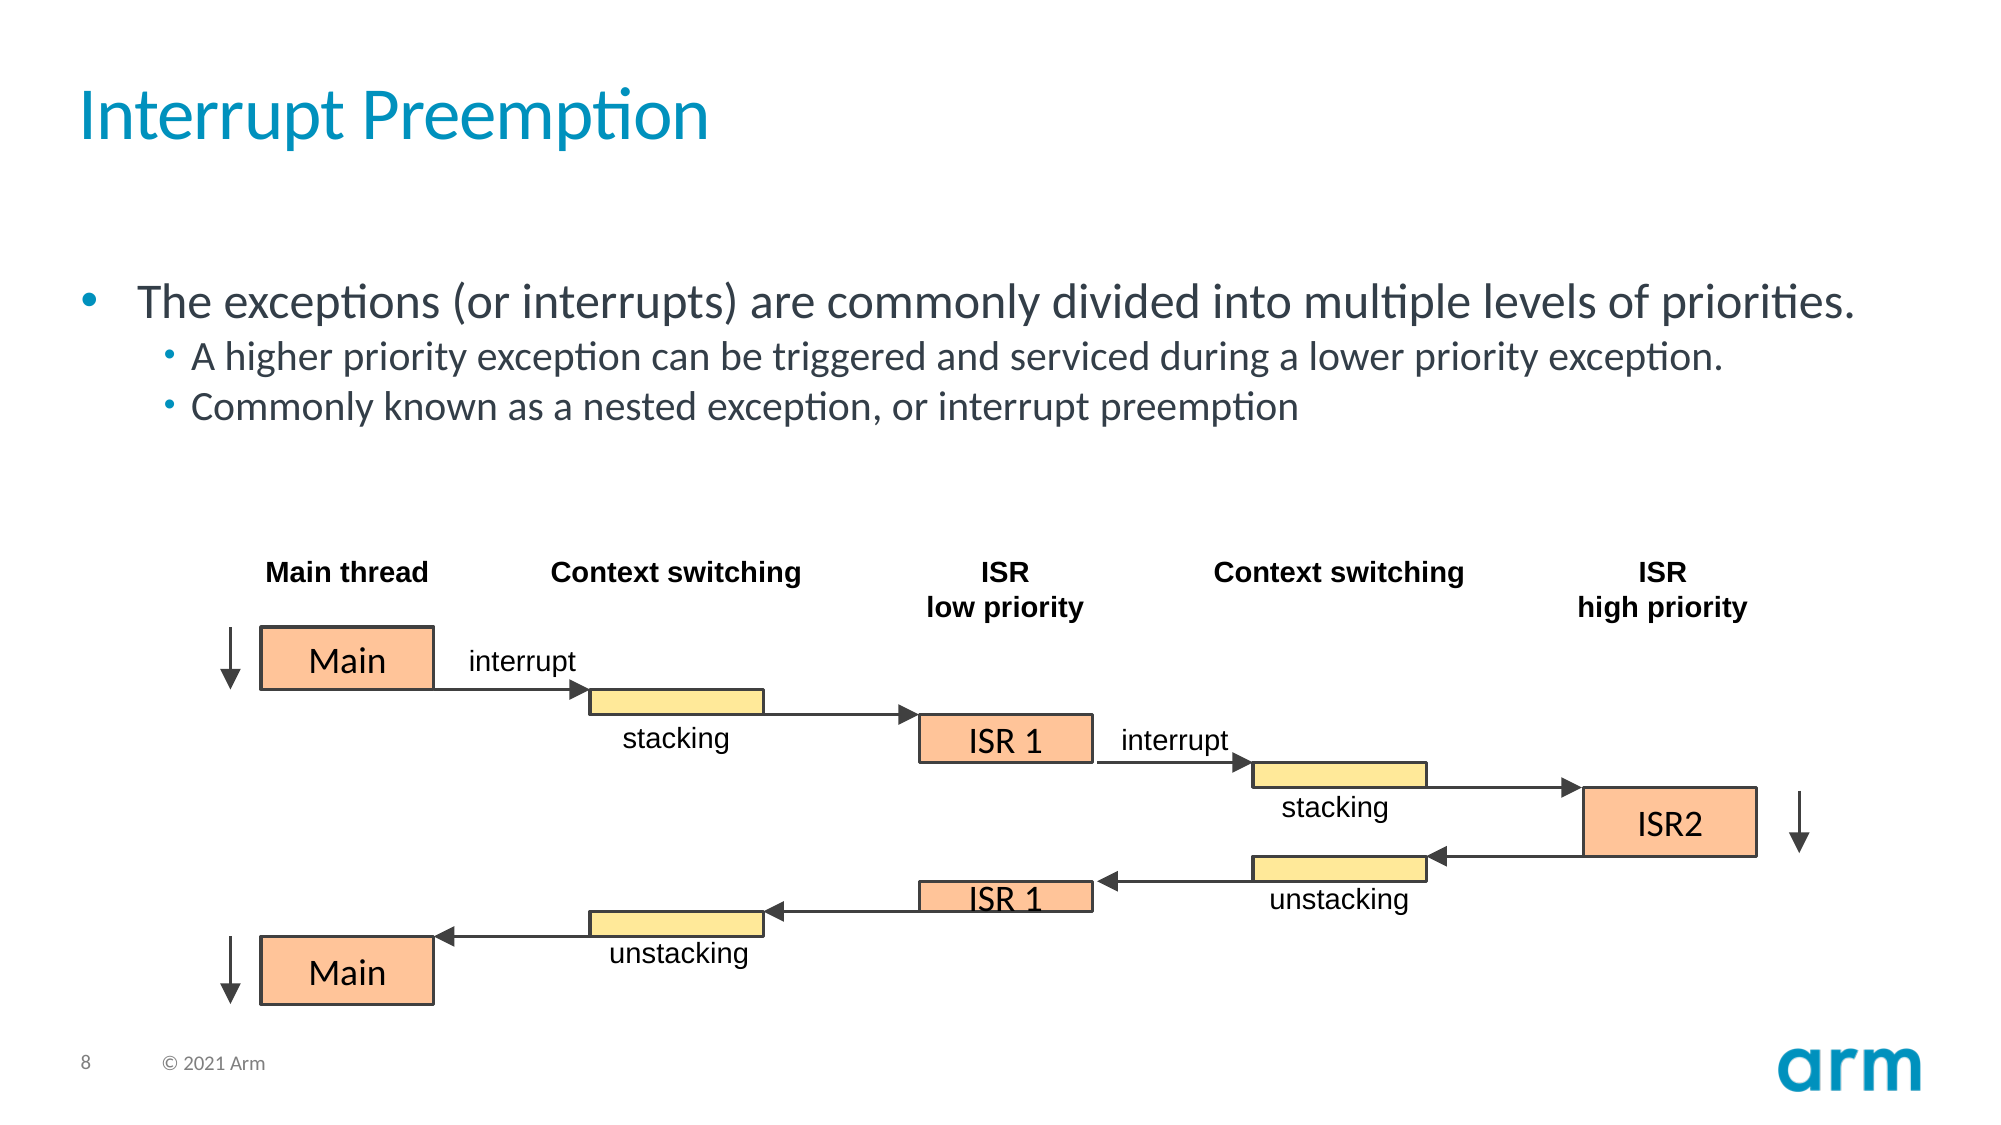

# Interrupt Preemption
The exceptions (or interrupts) are commonly divided into multiple levels of priorities.
A higher priority exception can be triggered and serviced during a lower priority exception.
Commonly known as a nested exception, or interrupt preemption
Main thread
Context switching
ISR
low priority
Context switching
ISR
high priority
Main

ISR 1

ISR2

ISR 1

Main
interrupt
stacking
interrupt
stacking
unstacking
unstacking